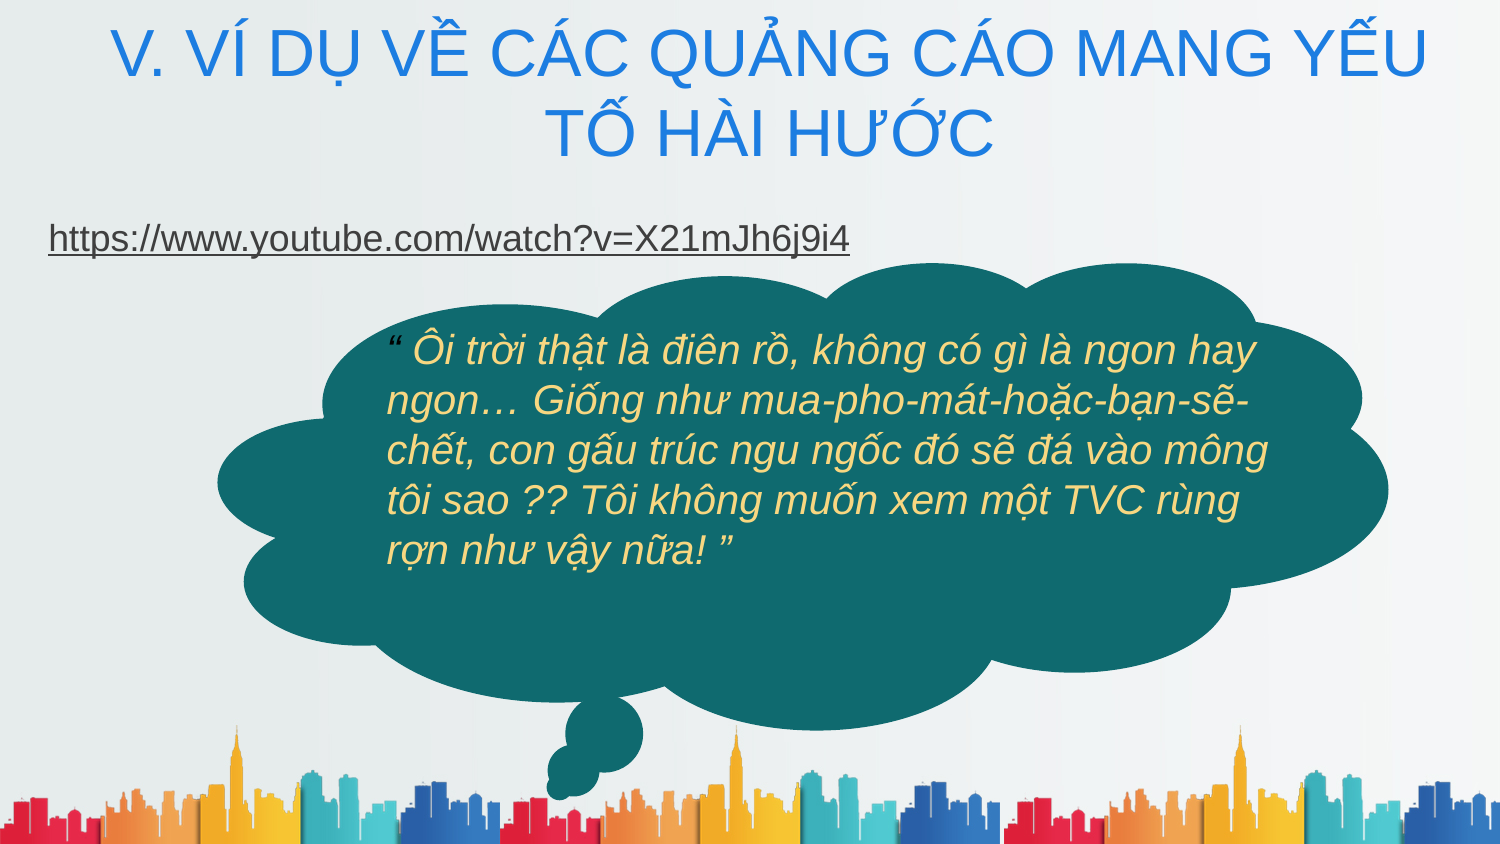

# V. VÍ DỤ VỀ CÁC QUẢNG CÁO MANG YẾU TỐ HÀI HƯỚC

https://www.youtube.com/watch?v=X21mJh6j9i4

“ Ôi trời thật là điên rồ, không có gì là ngon hay ngon… Giống như mua-pho-mát-hoặc-bạn-sẽ-chết, con gấu trúc ngu ngốc đó sẽ đá vào mông tôi sao ?? Tôi không muốn xem một TVC rùng rợn như vậy nữa! ”